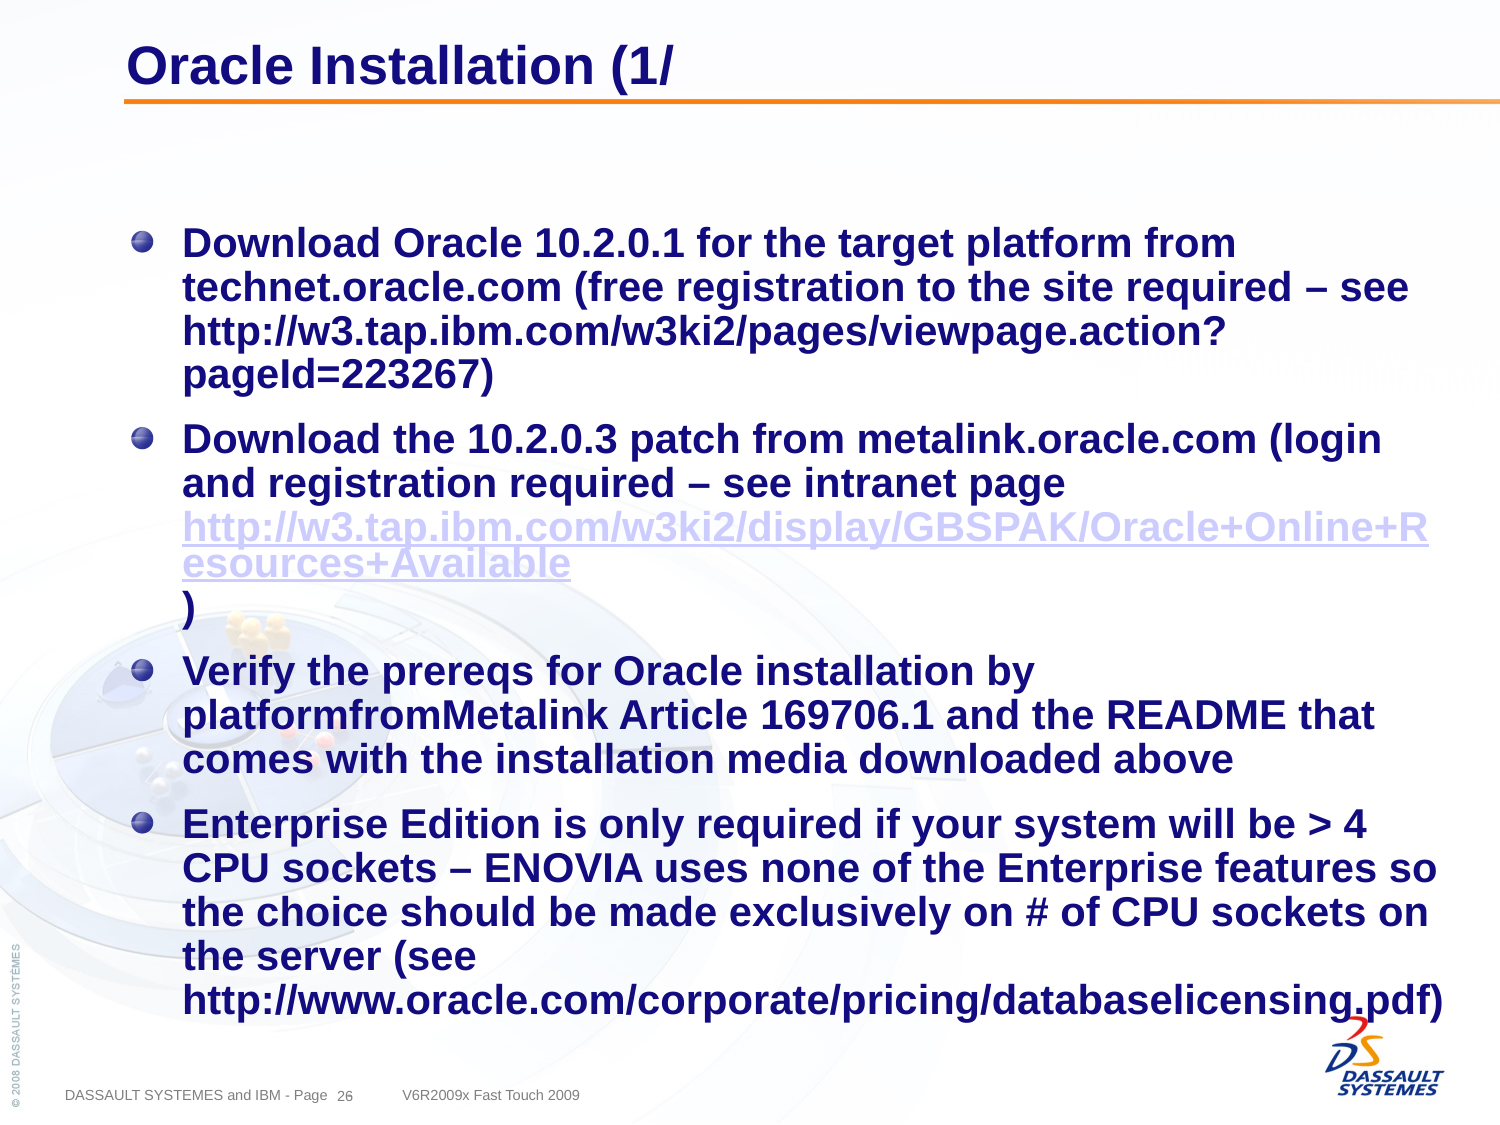

# Oracle Installation (1/
Download Oracle 10.2.0.1 for the target platform from technet.oracle.com (free registration to the site required – see http://w3.tap.ibm.com/w3ki2/pages/viewpage.action?pageId=223267)
Download the 10.2.0.3 patch from metalink.oracle.com (login and registration required – see intranet page http://w3.tap.ibm.com/w3ki2/display/GBSPAK/Oracle+Online+Resources+Available)
Verify the prereqs for Oracle installation by platformfromMetalink Article 169706.1 and the README that comes with the installation media downloaded above
Enterprise Edition is only required if your system will be > 4 CPU sockets – ENOVIA uses none of the Enterprise features so the choice should be made exclusively on # of CPU sockets on the server (see http://www.oracle.com/corporate/pricing/databaselicensing.pdf)